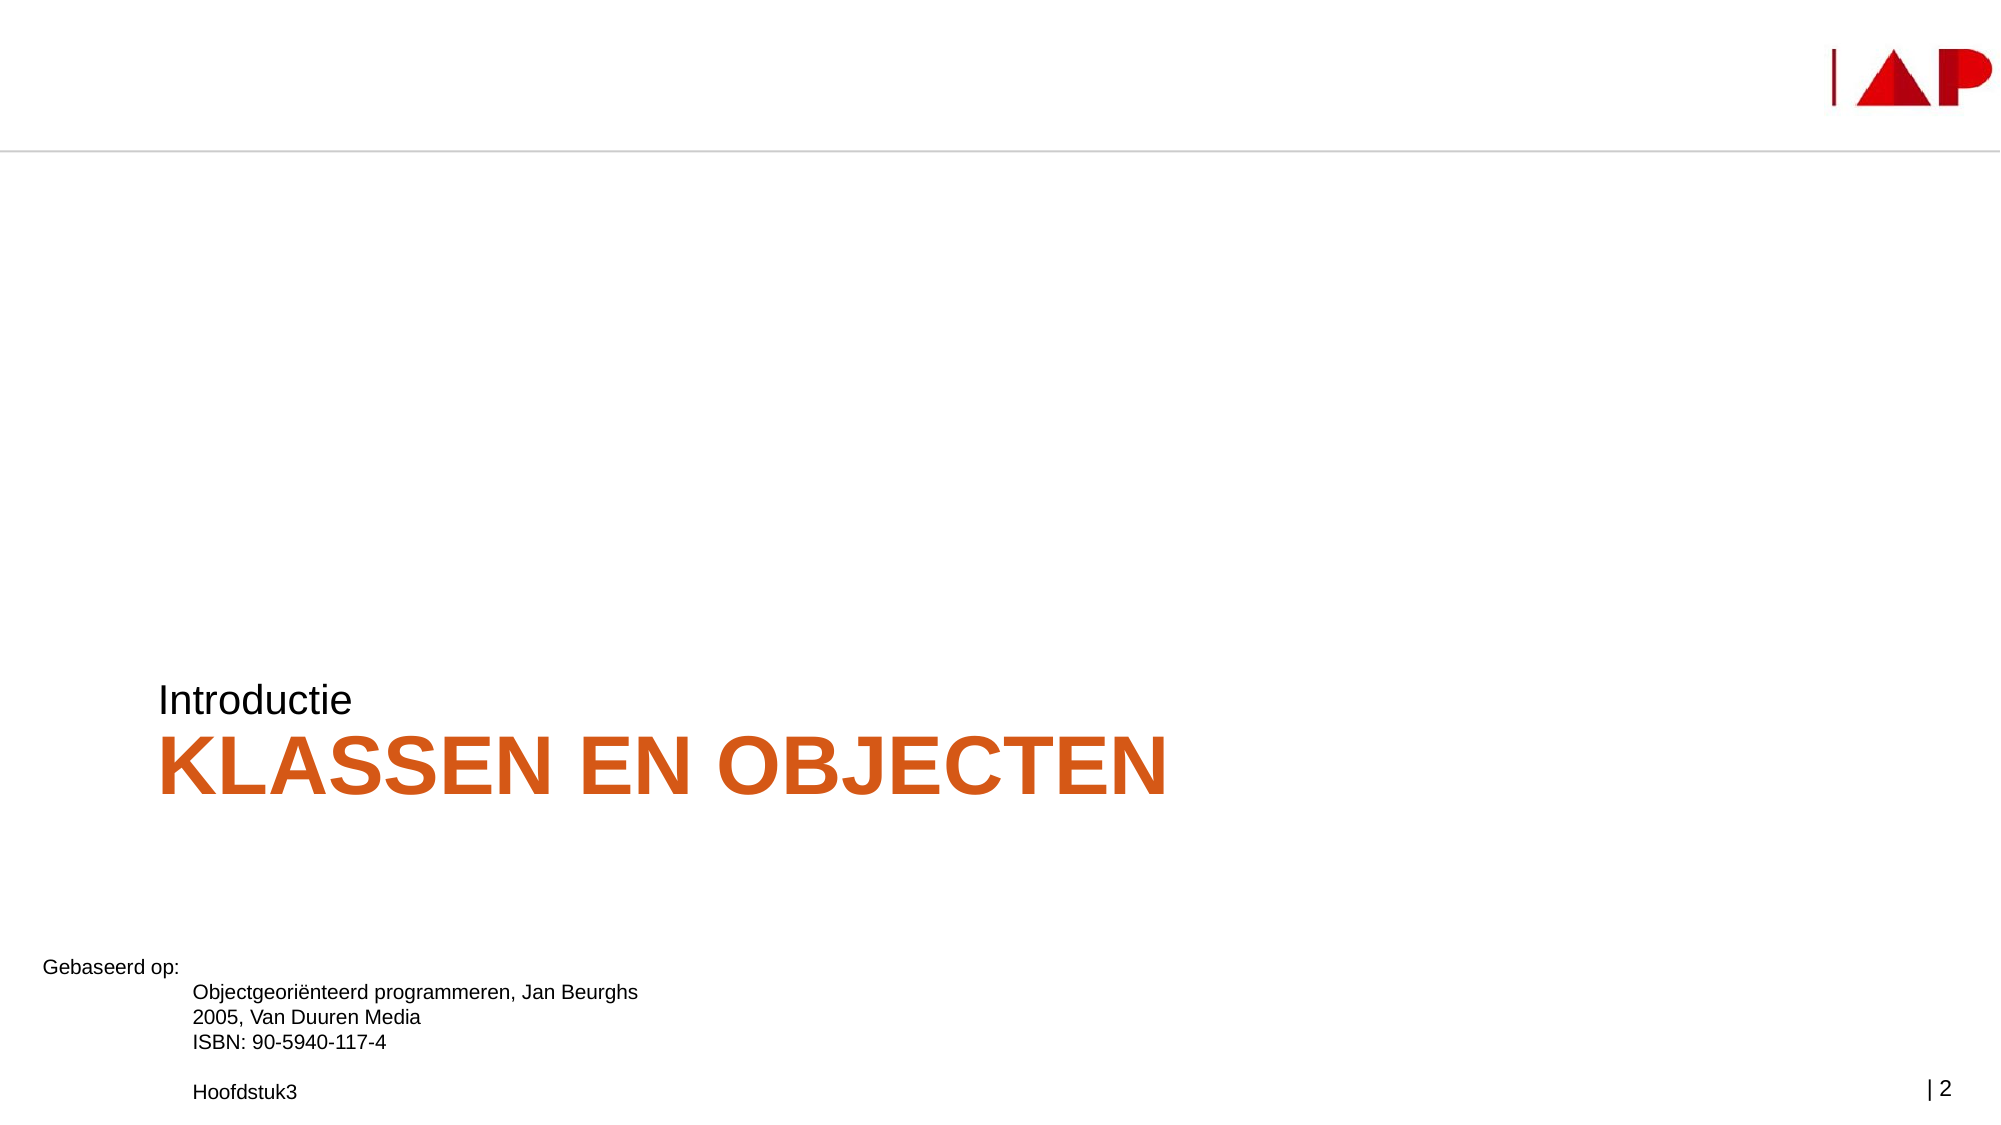

Introductie
# Klassen en objecten
Gebaseerd op:
	Objectgeoriënteerd programmeren, Jan Beurghs
	2005, Van Duuren Media
	ISBN: 90-5940-117-4

	Hoofdstuk3
| 2